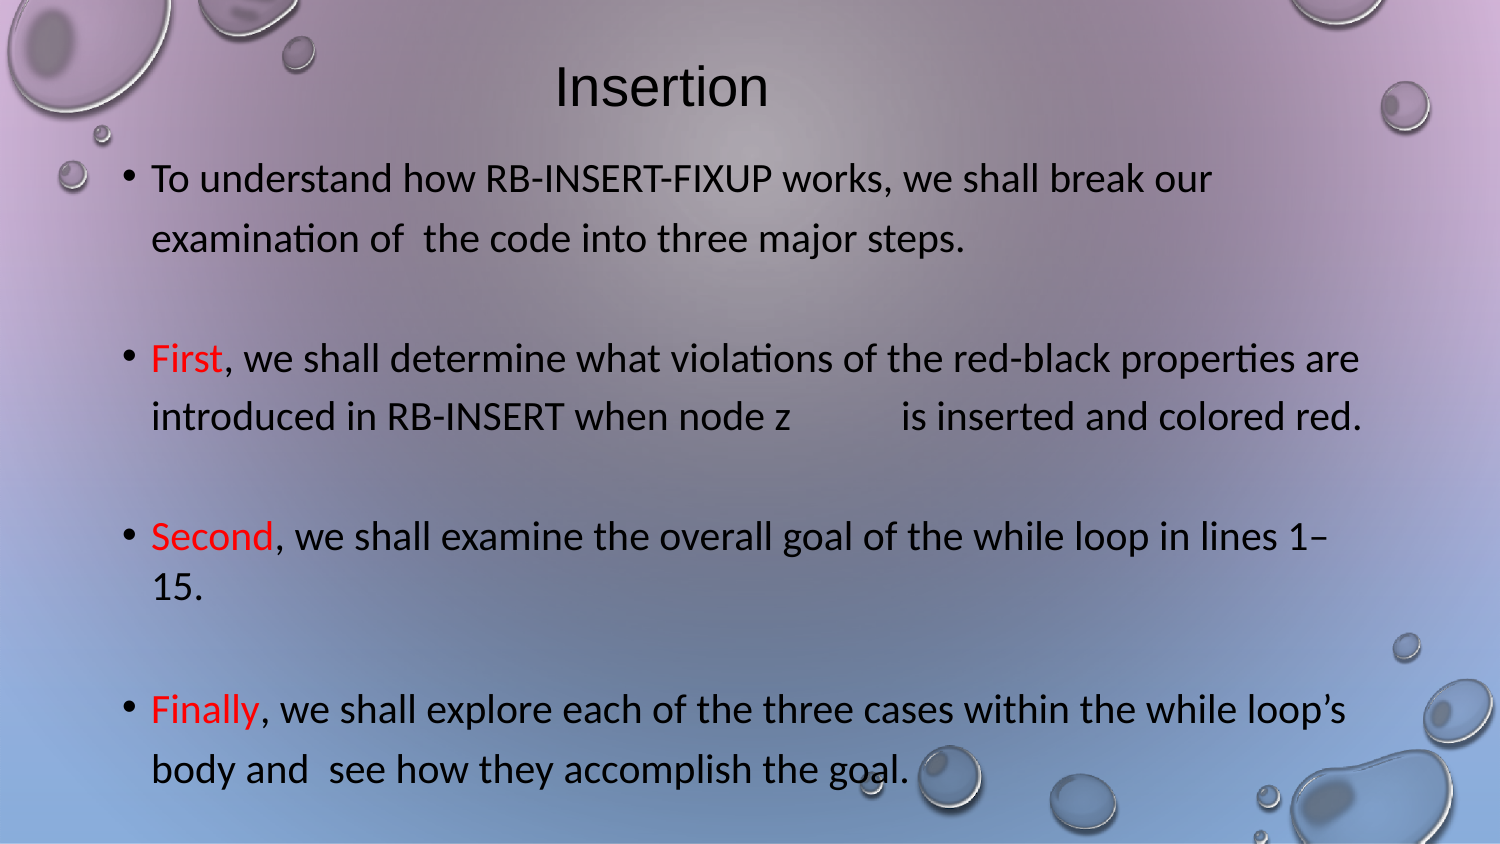

# Insertion
To understand how RB-INSERT-FIXUP works, we shall break our examination of  the code into three major steps.

First, we shall determine what violations of the red-black properties are
introduced in RB-INSERT when node z	is inserted and colored red.

Second, we shall examine the overall goal of the while loop in lines 1–15.

Finally, we shall explore each of the three cases within the while loop’s body and  see how they accomplish the goal.